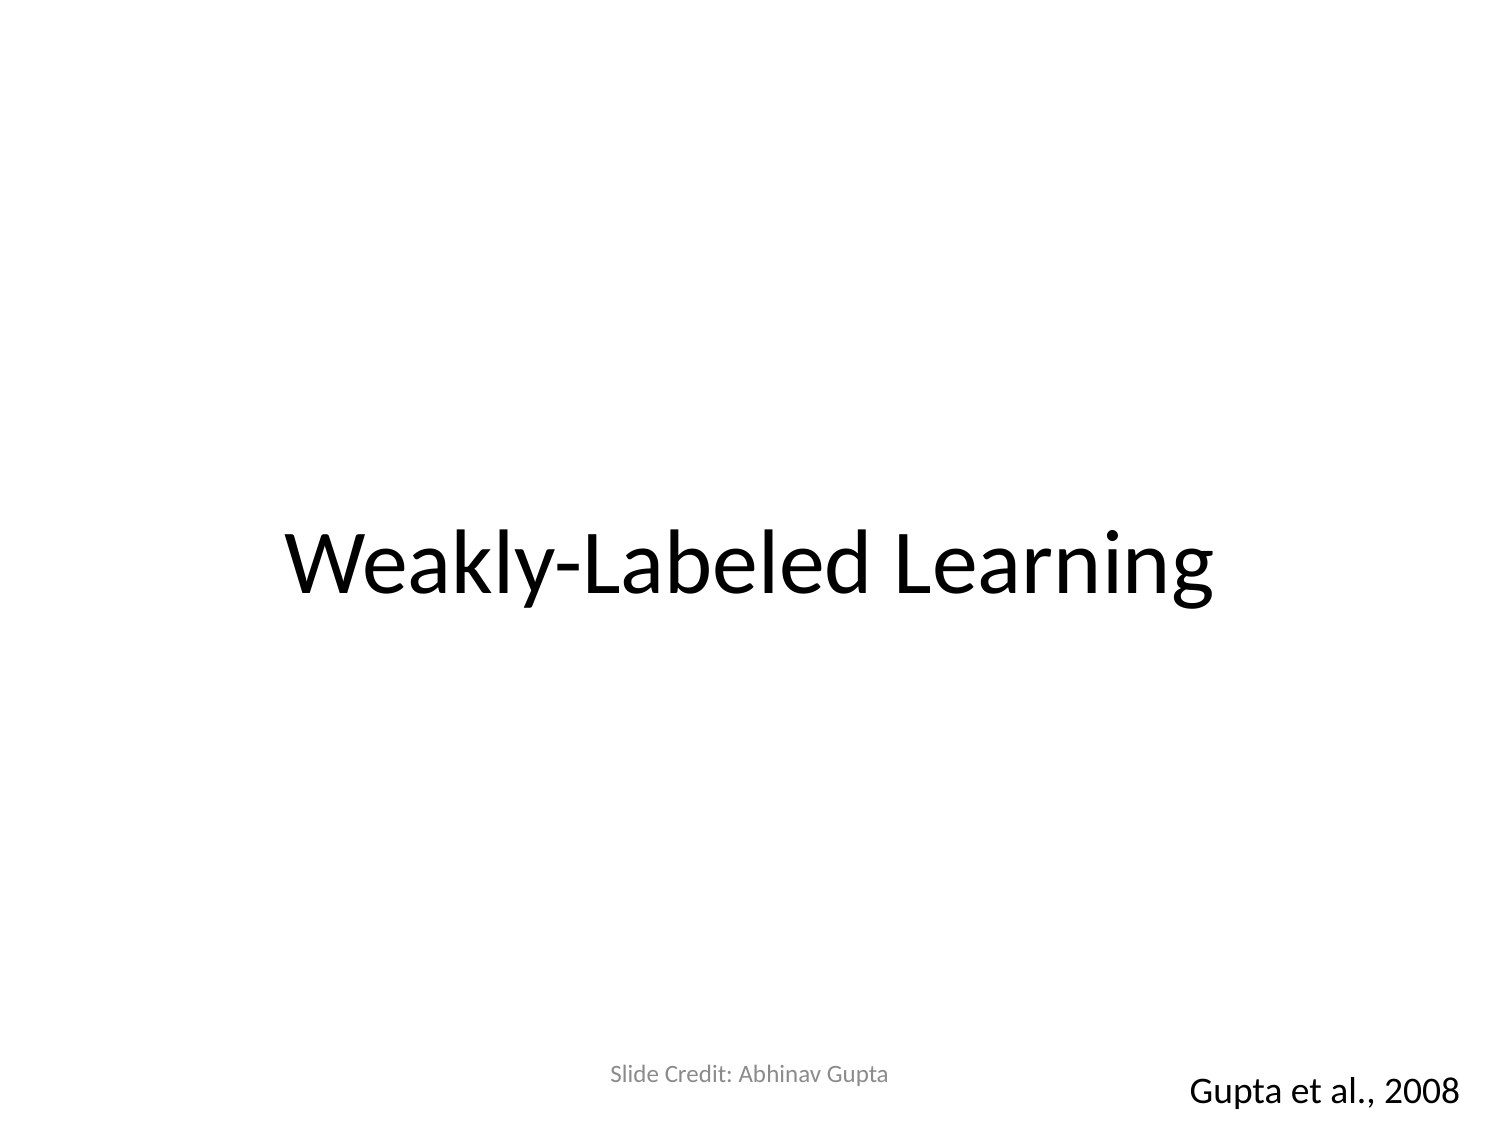

# Weakly-Labeled Learning
Slide Credit: Abhinav Gupta
Gupta et al., 2008